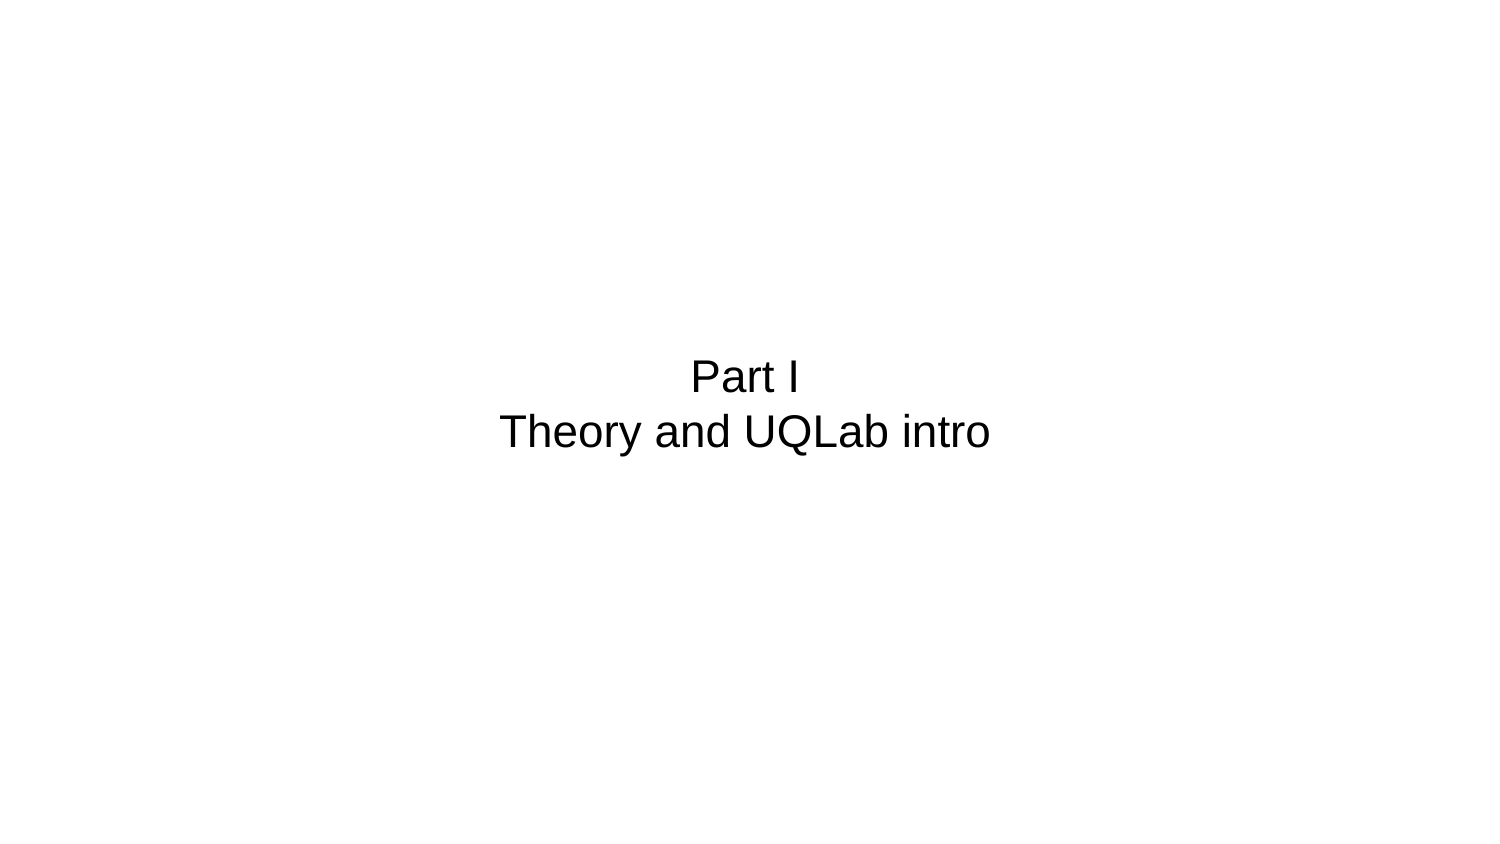

# Part I Theory and UQLab intro